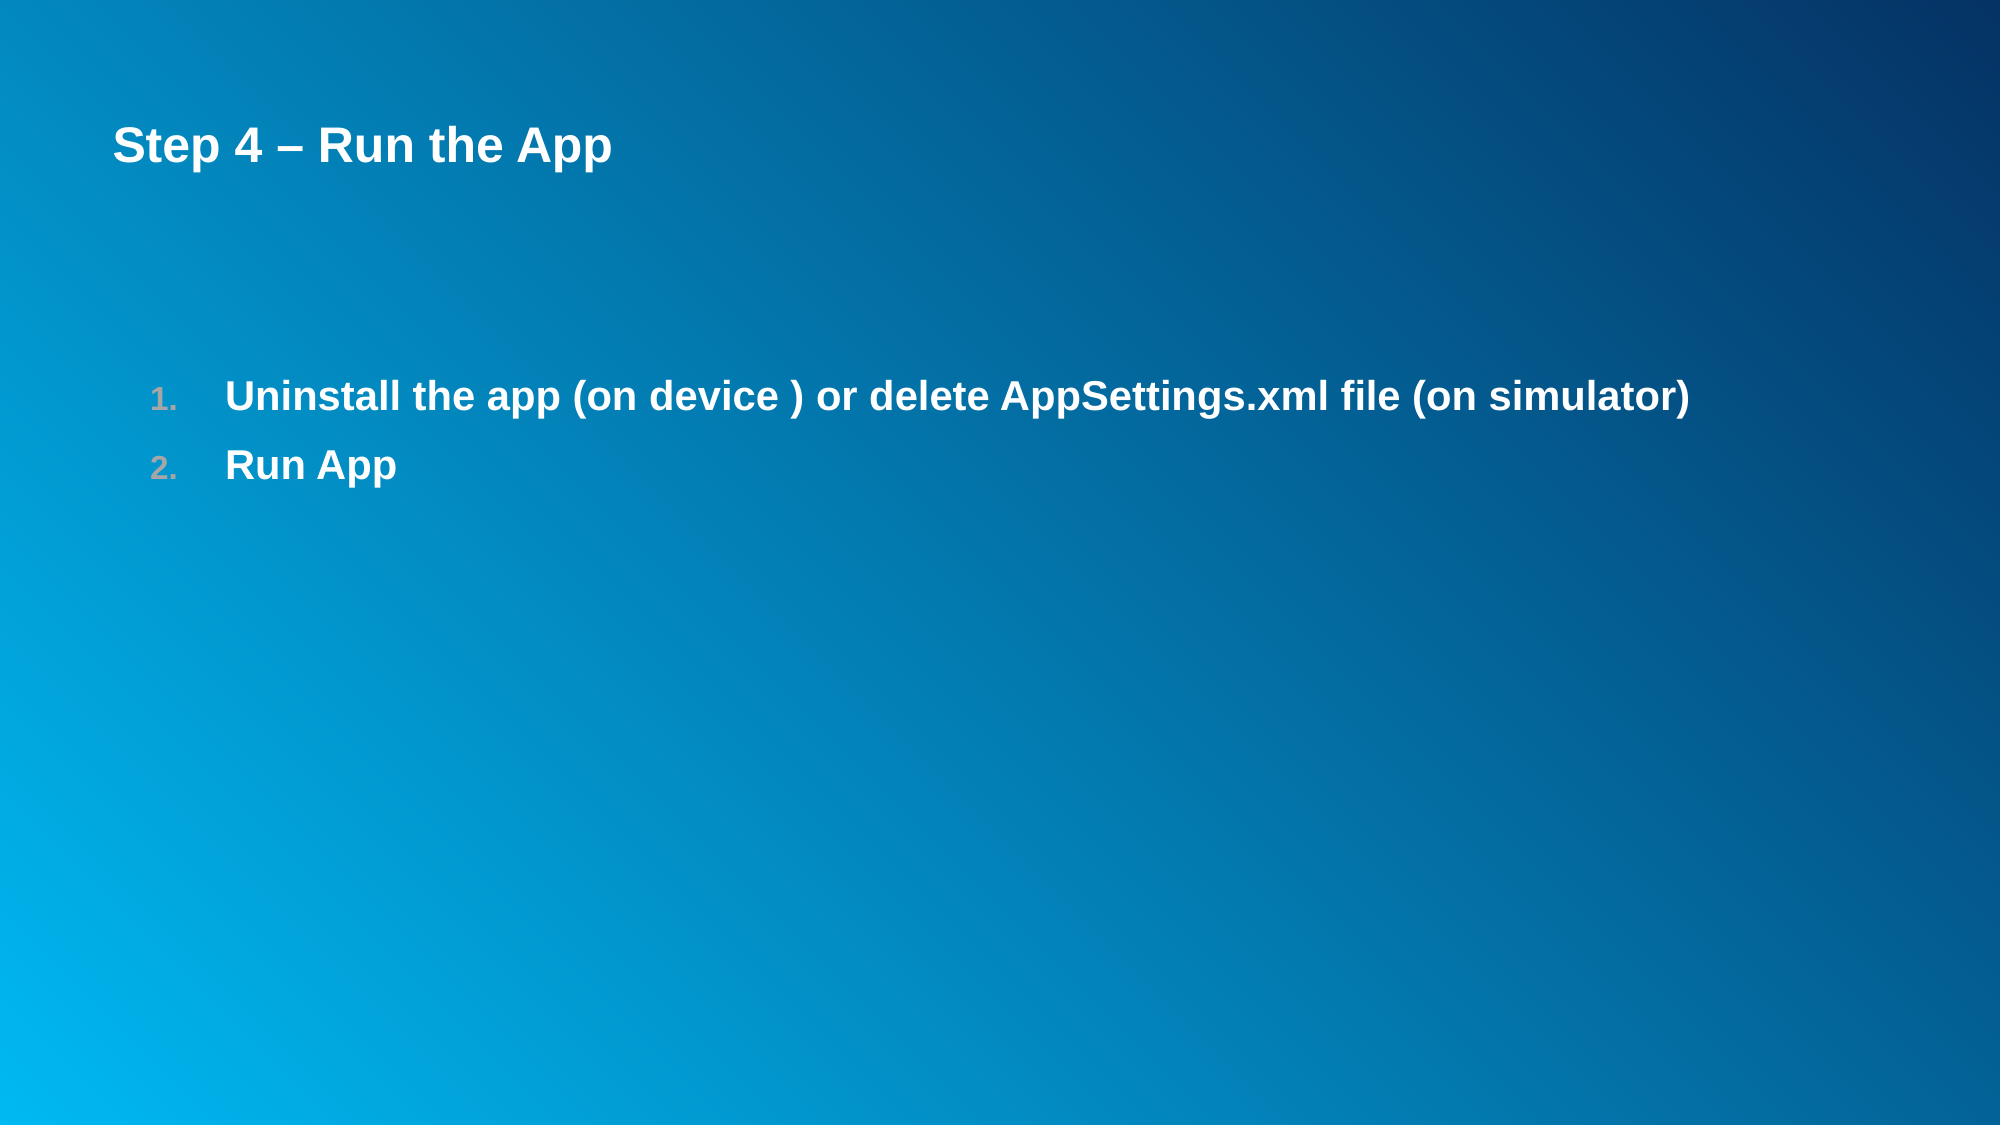

# Step 4 – Run the App

Uninstall the app (on device ) or delete AppSettings.xml file (on simulator)
Run App